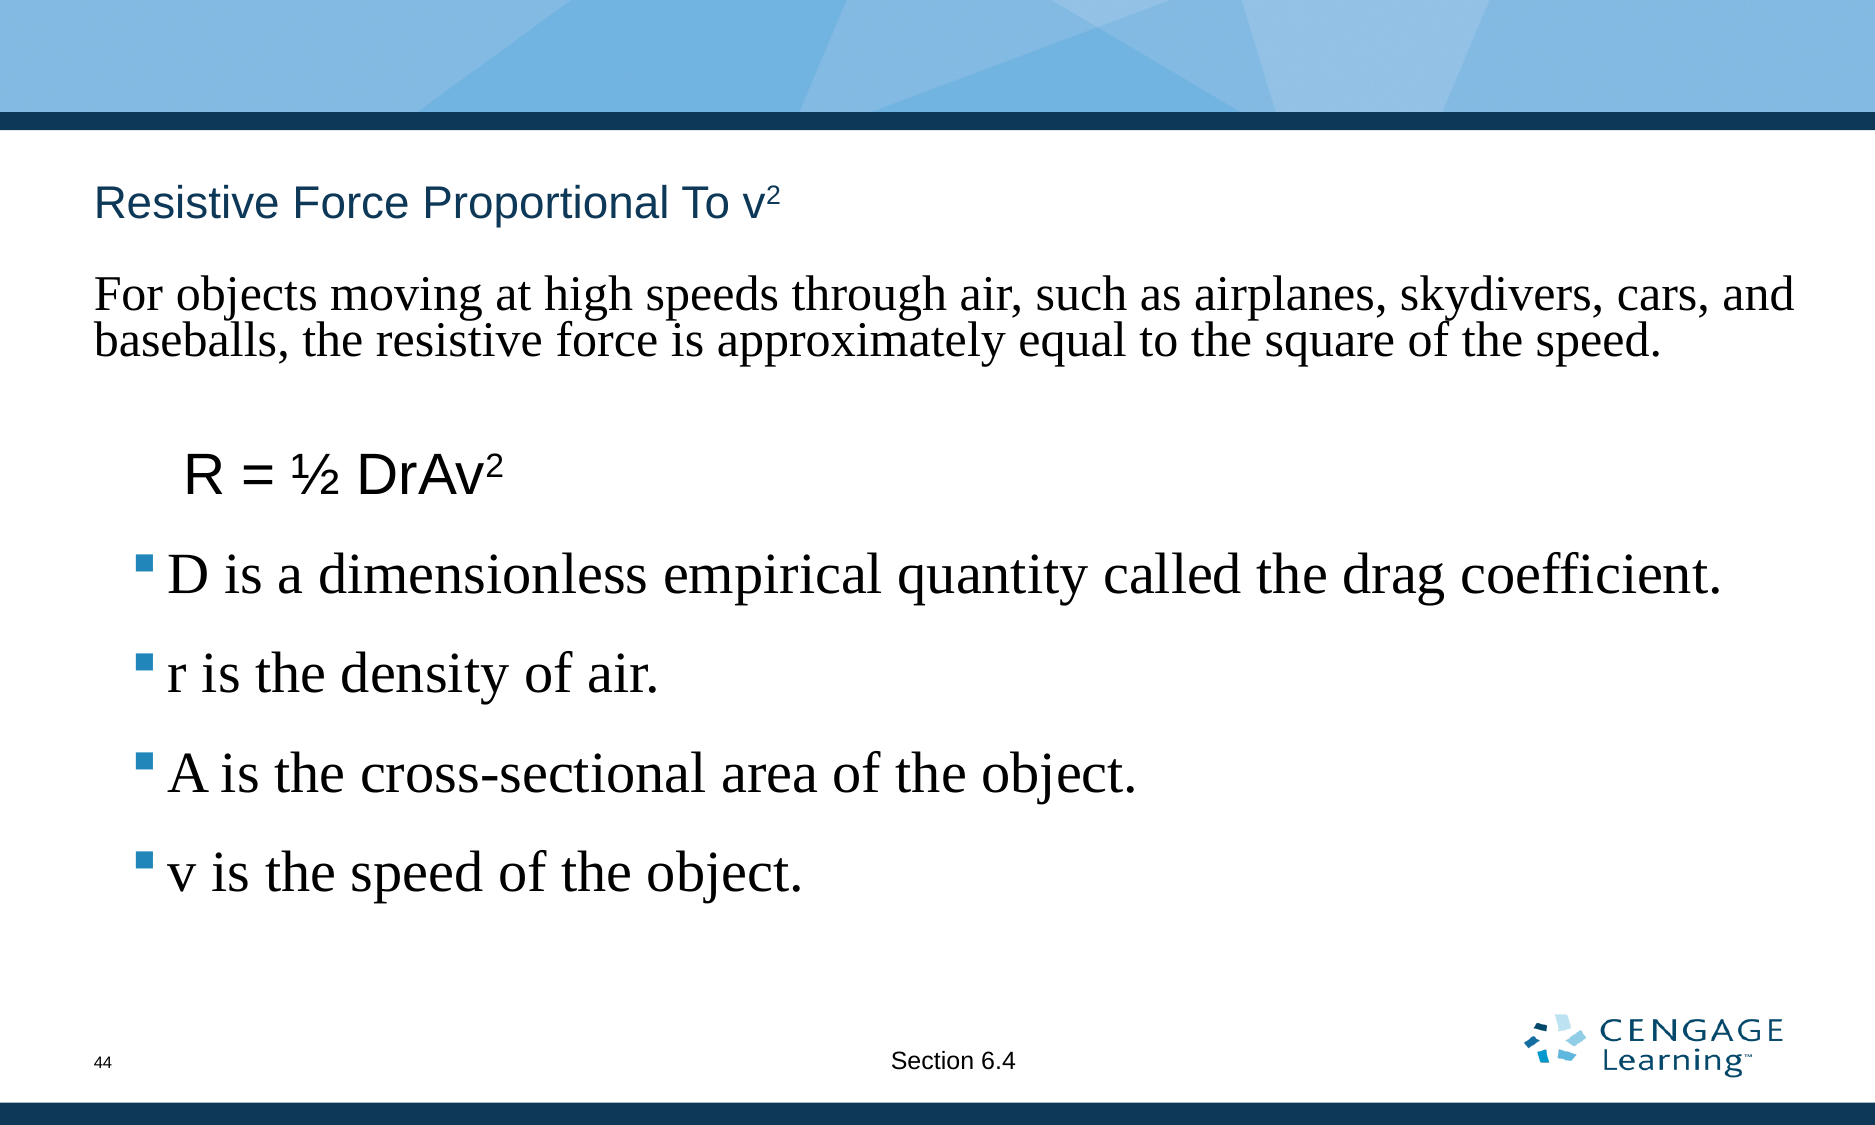

# Resistive Force Proportional To v2
For objects moving at high speeds through air, such as airplanes, skydivers, cars, and baseballs, the resistive force is approximately equal to the square of the speed.

        R = ½ DrAv2
D is a dimensionless empirical quantity called the drag coefficient.
r is the density of air.
A is the cross-sectional area of the object.
v is the speed of the object.
Section 6.4
44